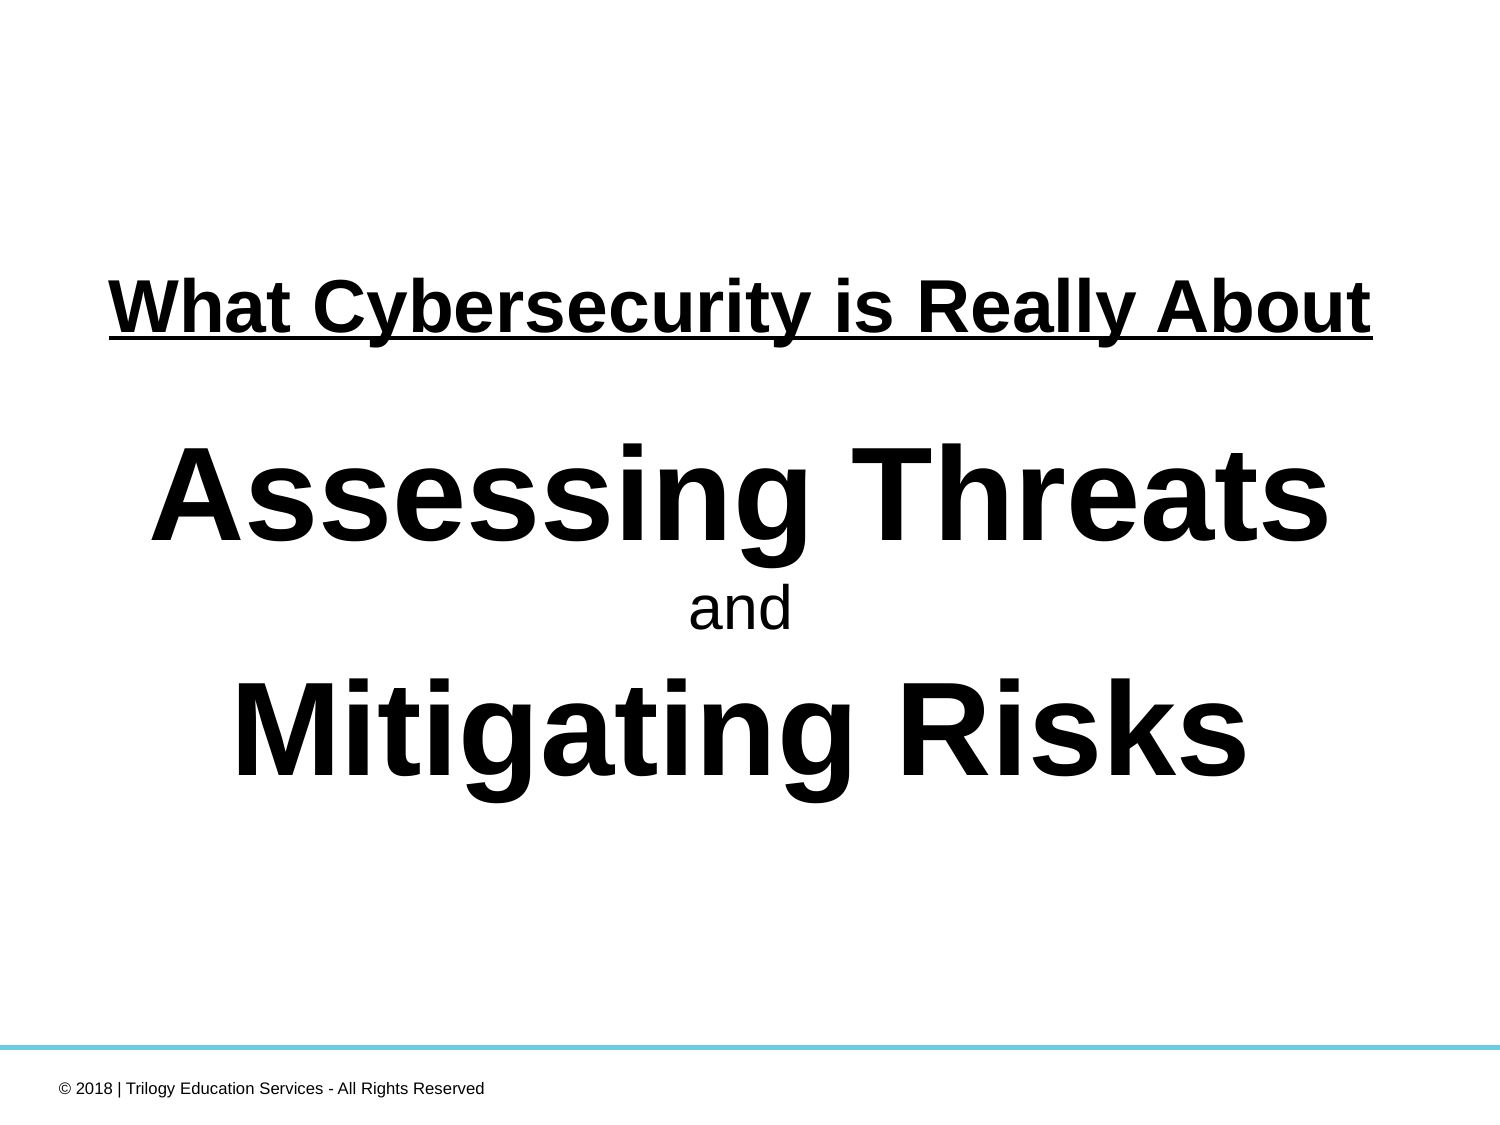

What Cybersecurity is Really About
Assessing Threats
and
Mitigating Risks